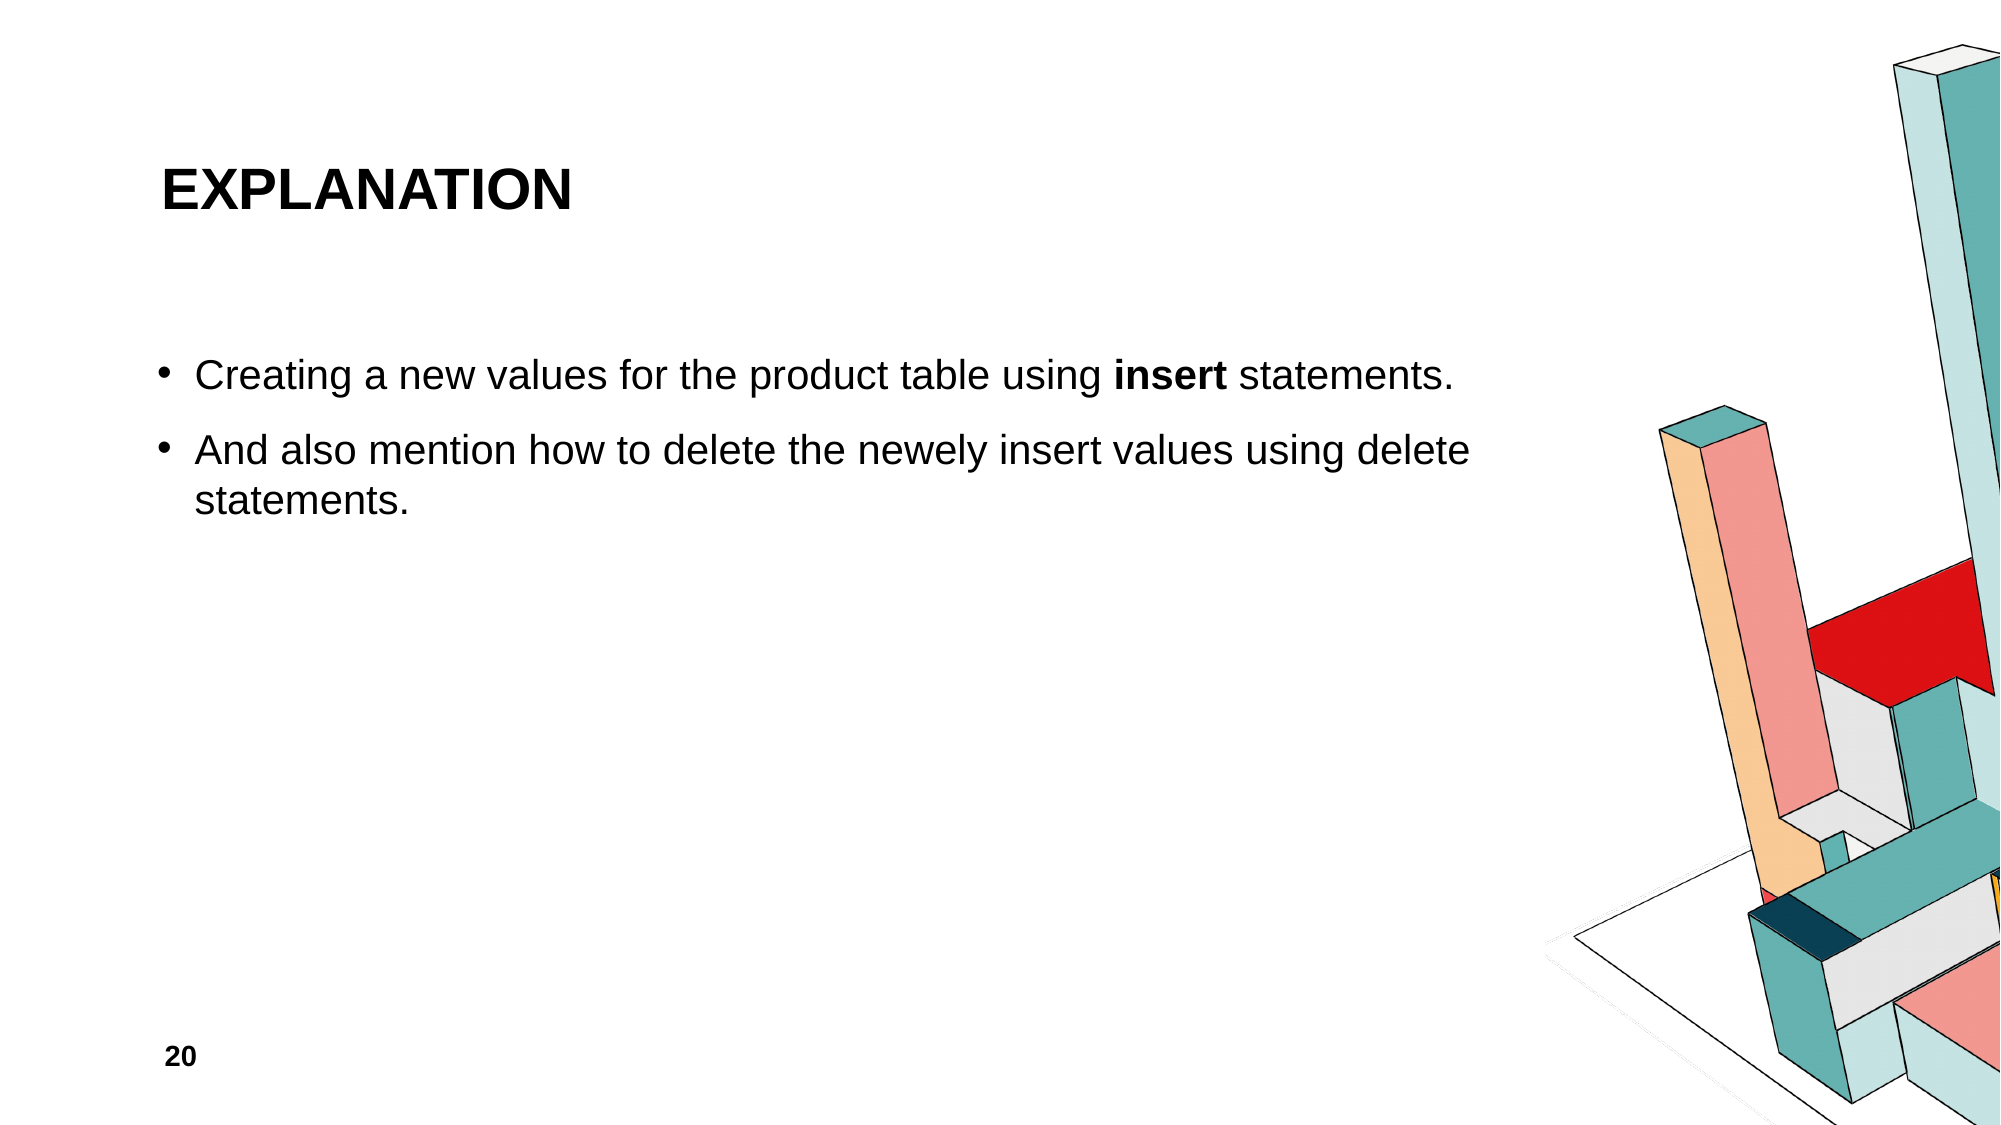

# EXPLANATION
Creating a new values for the product table using insert statements.
And also mention how to delete the newely insert values using delete statements.

20